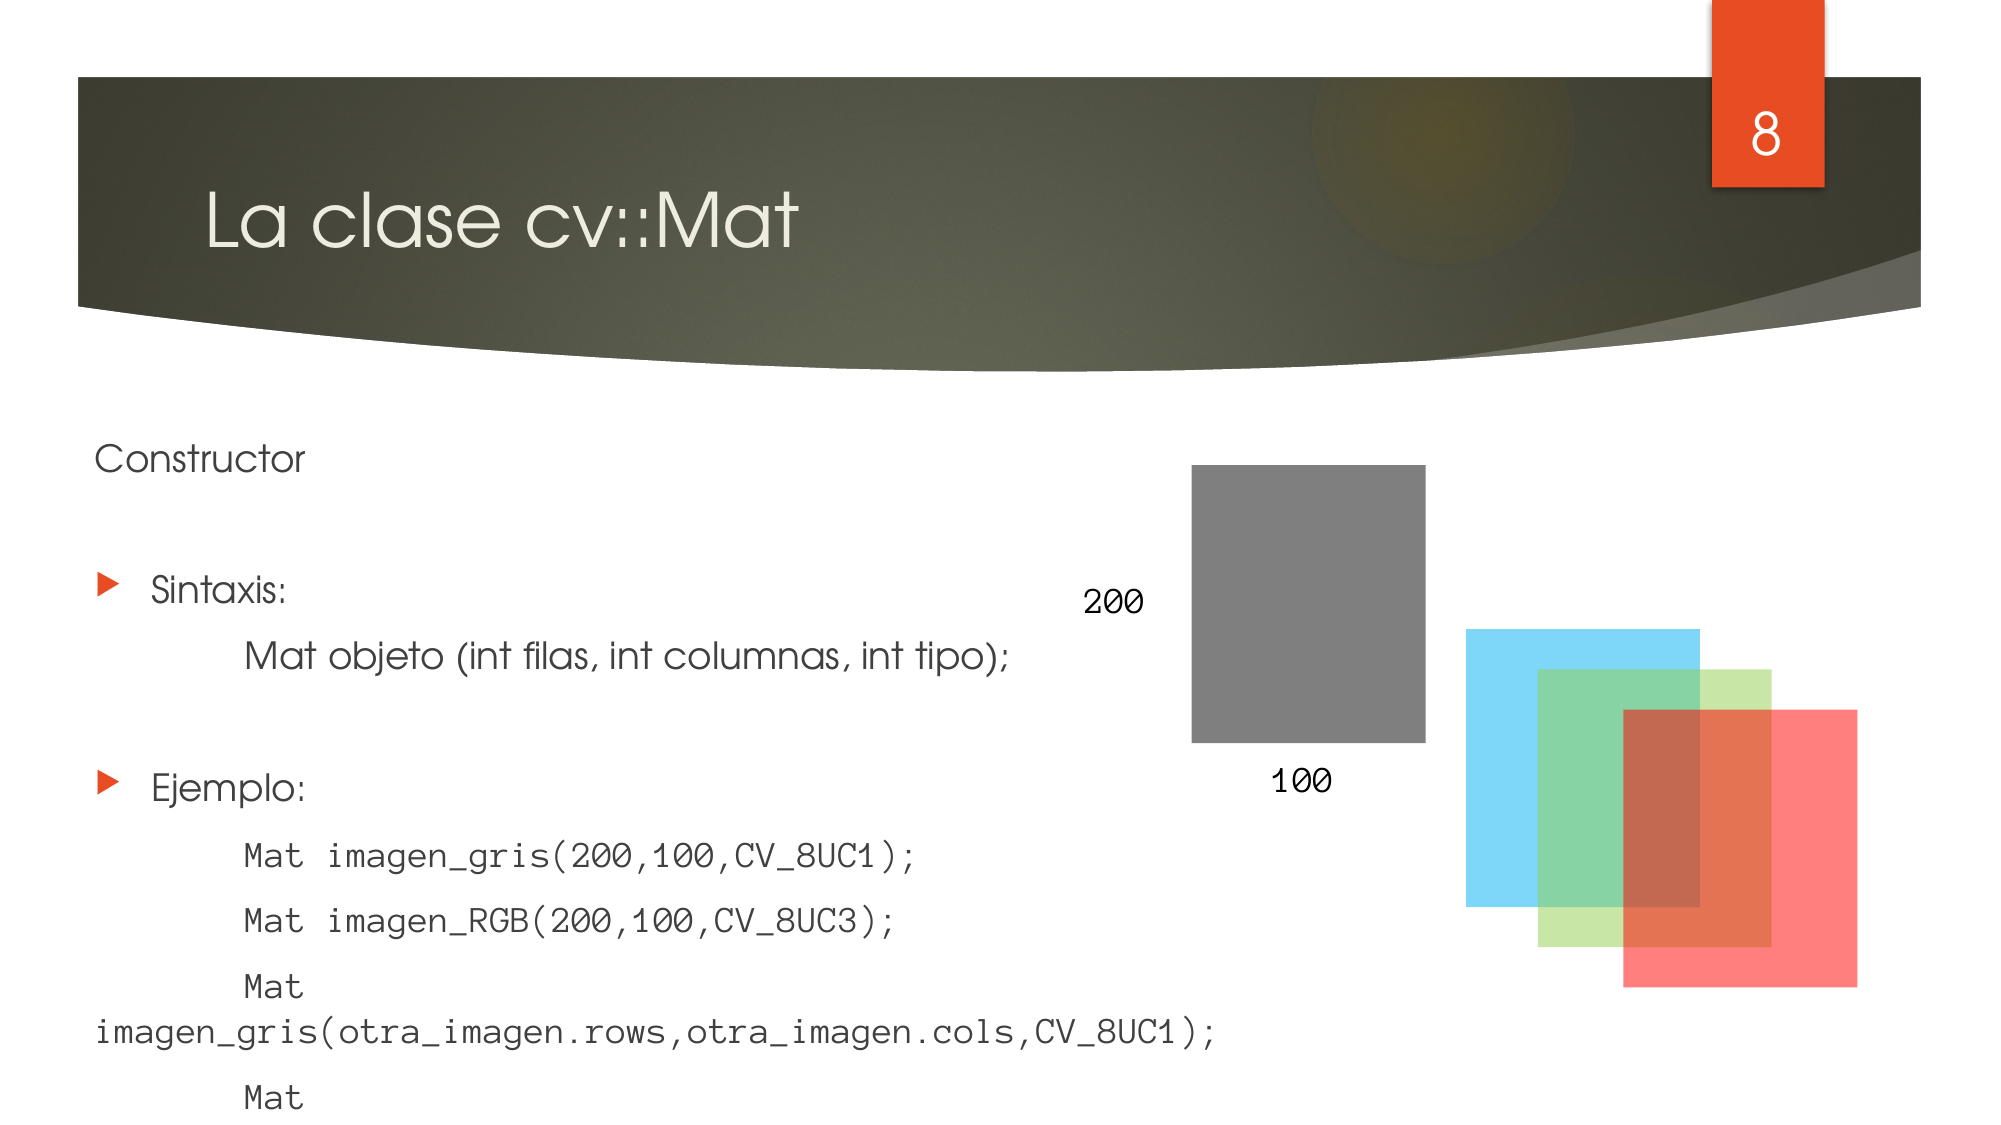

8
# La clase cv::Mat
Constructor

Sintaxis:
	Mat objeto (int filas, int columnas, int tipo);

Ejemplo:
	Mat imagen_gris(200,100,CV_8UC1);
	Mat imagen_RGB(200,100,CV_8UC3);
	Mat imagen_gris(otra_imagen.rows,otra_imagen.cols,CV_8UC1);
	Mat imagen_RGB(otra_imagen.rows,otra_imagen.cols,CV_8UC3);

200

100